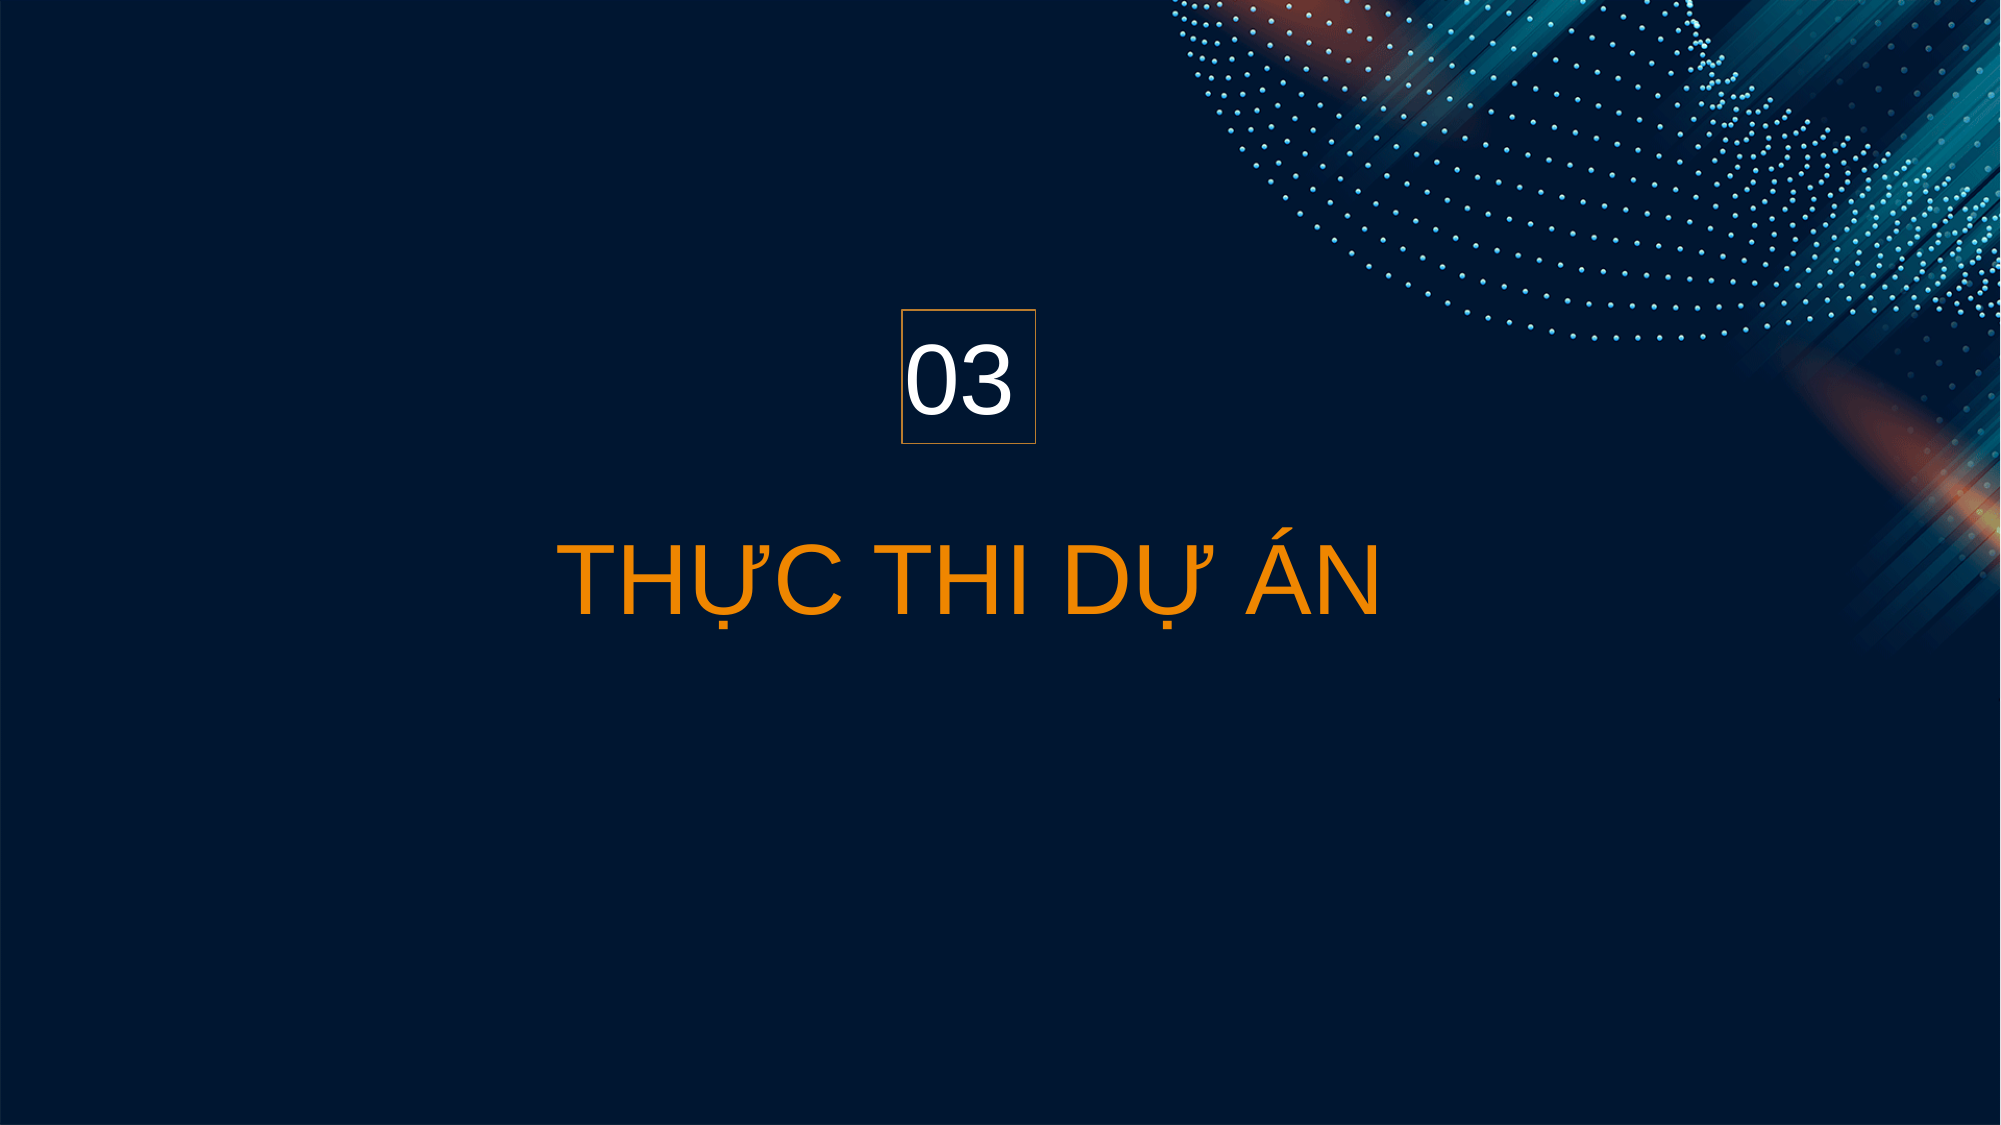

Giải pháp công nghệ

03
THỰC THI DỰ ÁN